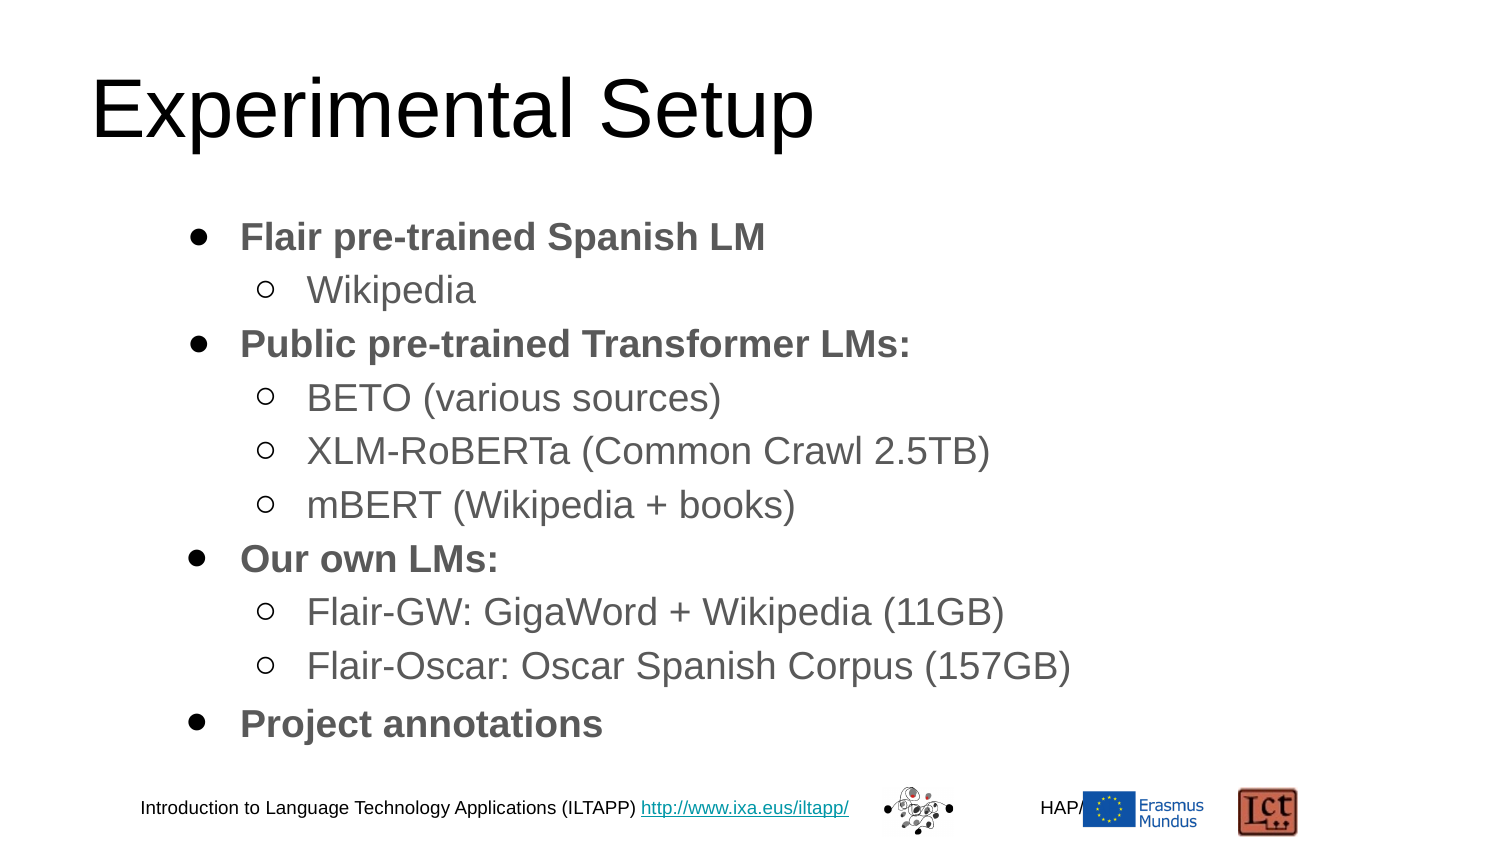

# Experimental Setup
Flair pre-trained Spanish LM
Wikipedia
Public pre-trained Transformer LMs:
BETO (various sources)
XLM-RoBERTa (Common Crawl 2.5TB)
mBERT (Wikipedia + books)
Our own LMs:
Flair-GW: GigaWord + Wikipedia (11GB)
Flair-Oscar: Oscar Spanish Corpus (157GB)
Project annotations